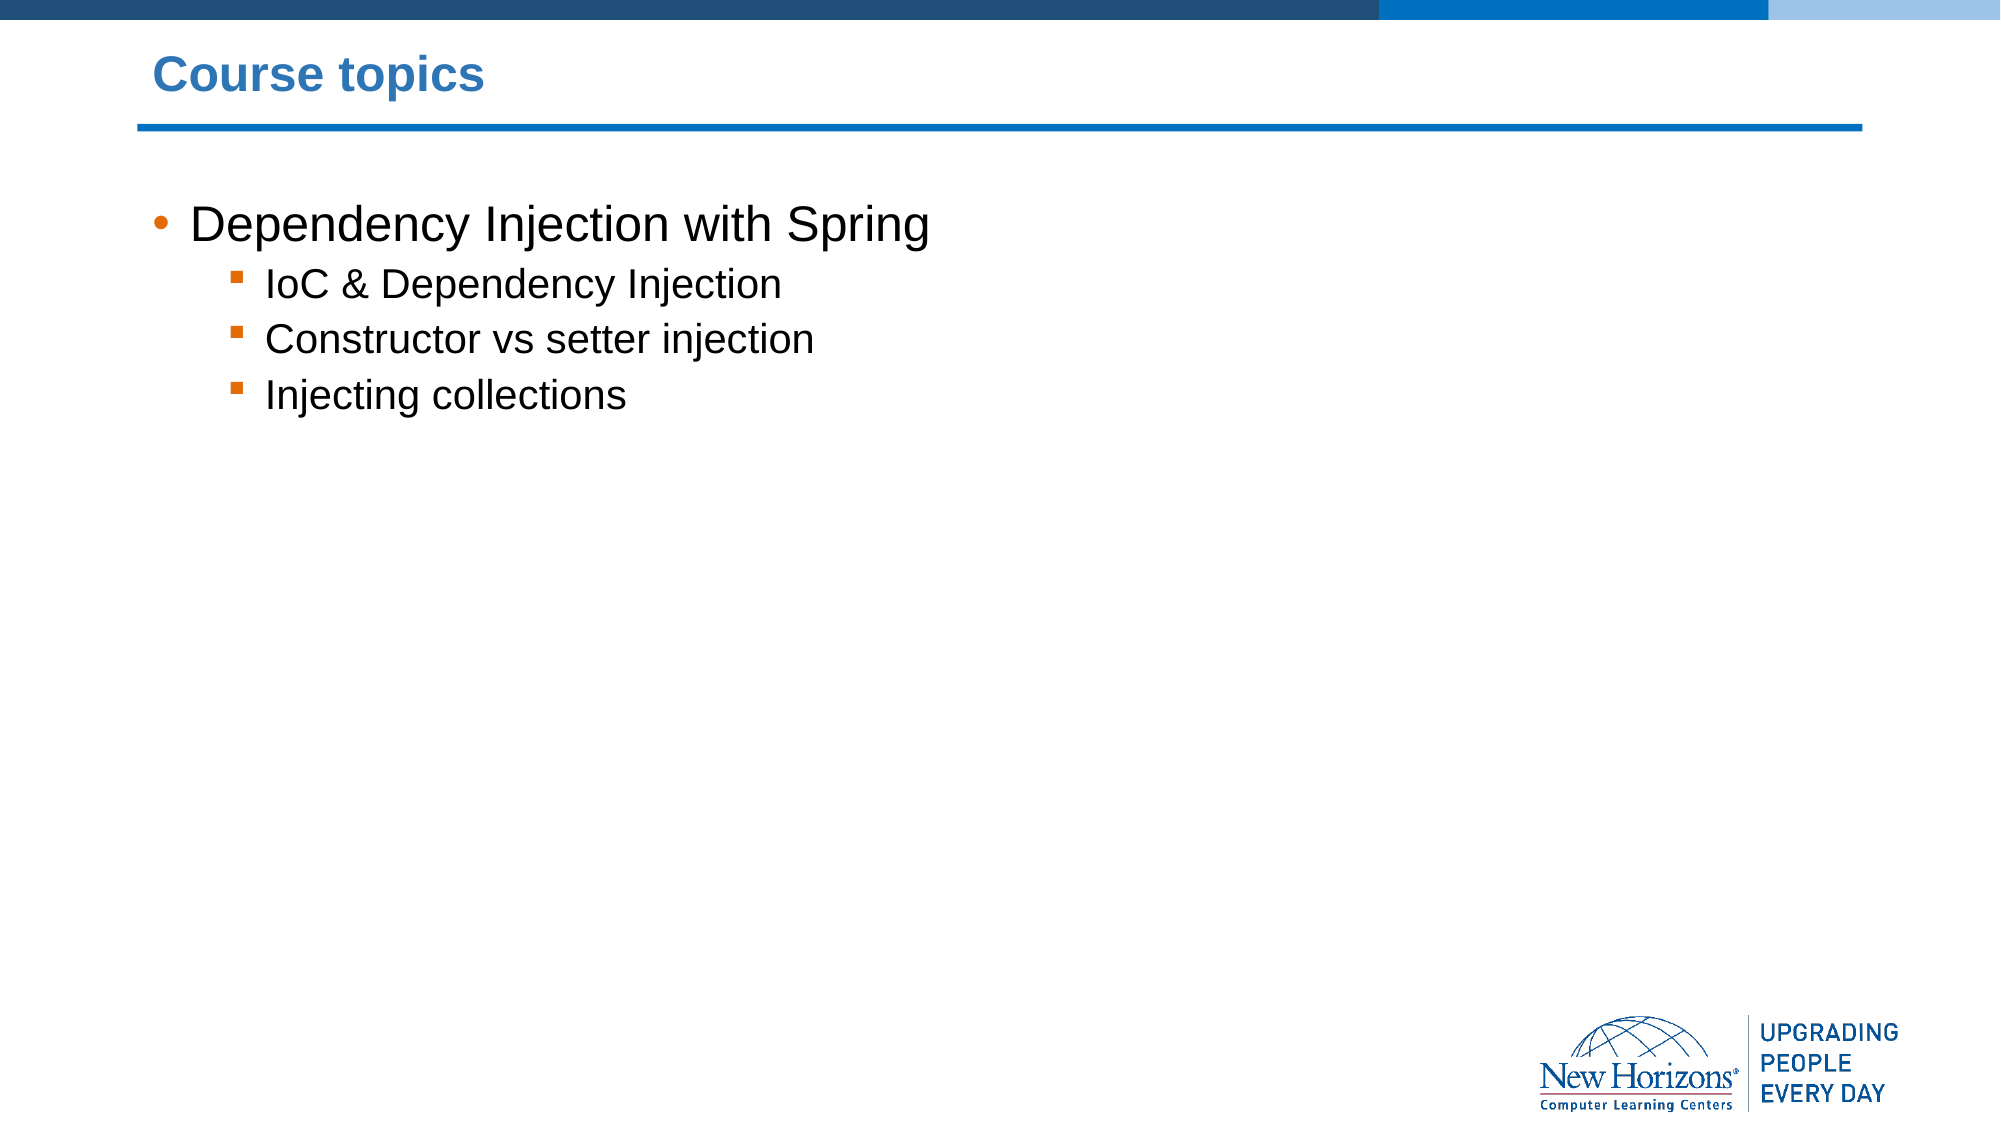

# Course topics
Dependency Injection with Spring
IoC & Dependency Injection
Constructor vs setter injection
Injecting collections